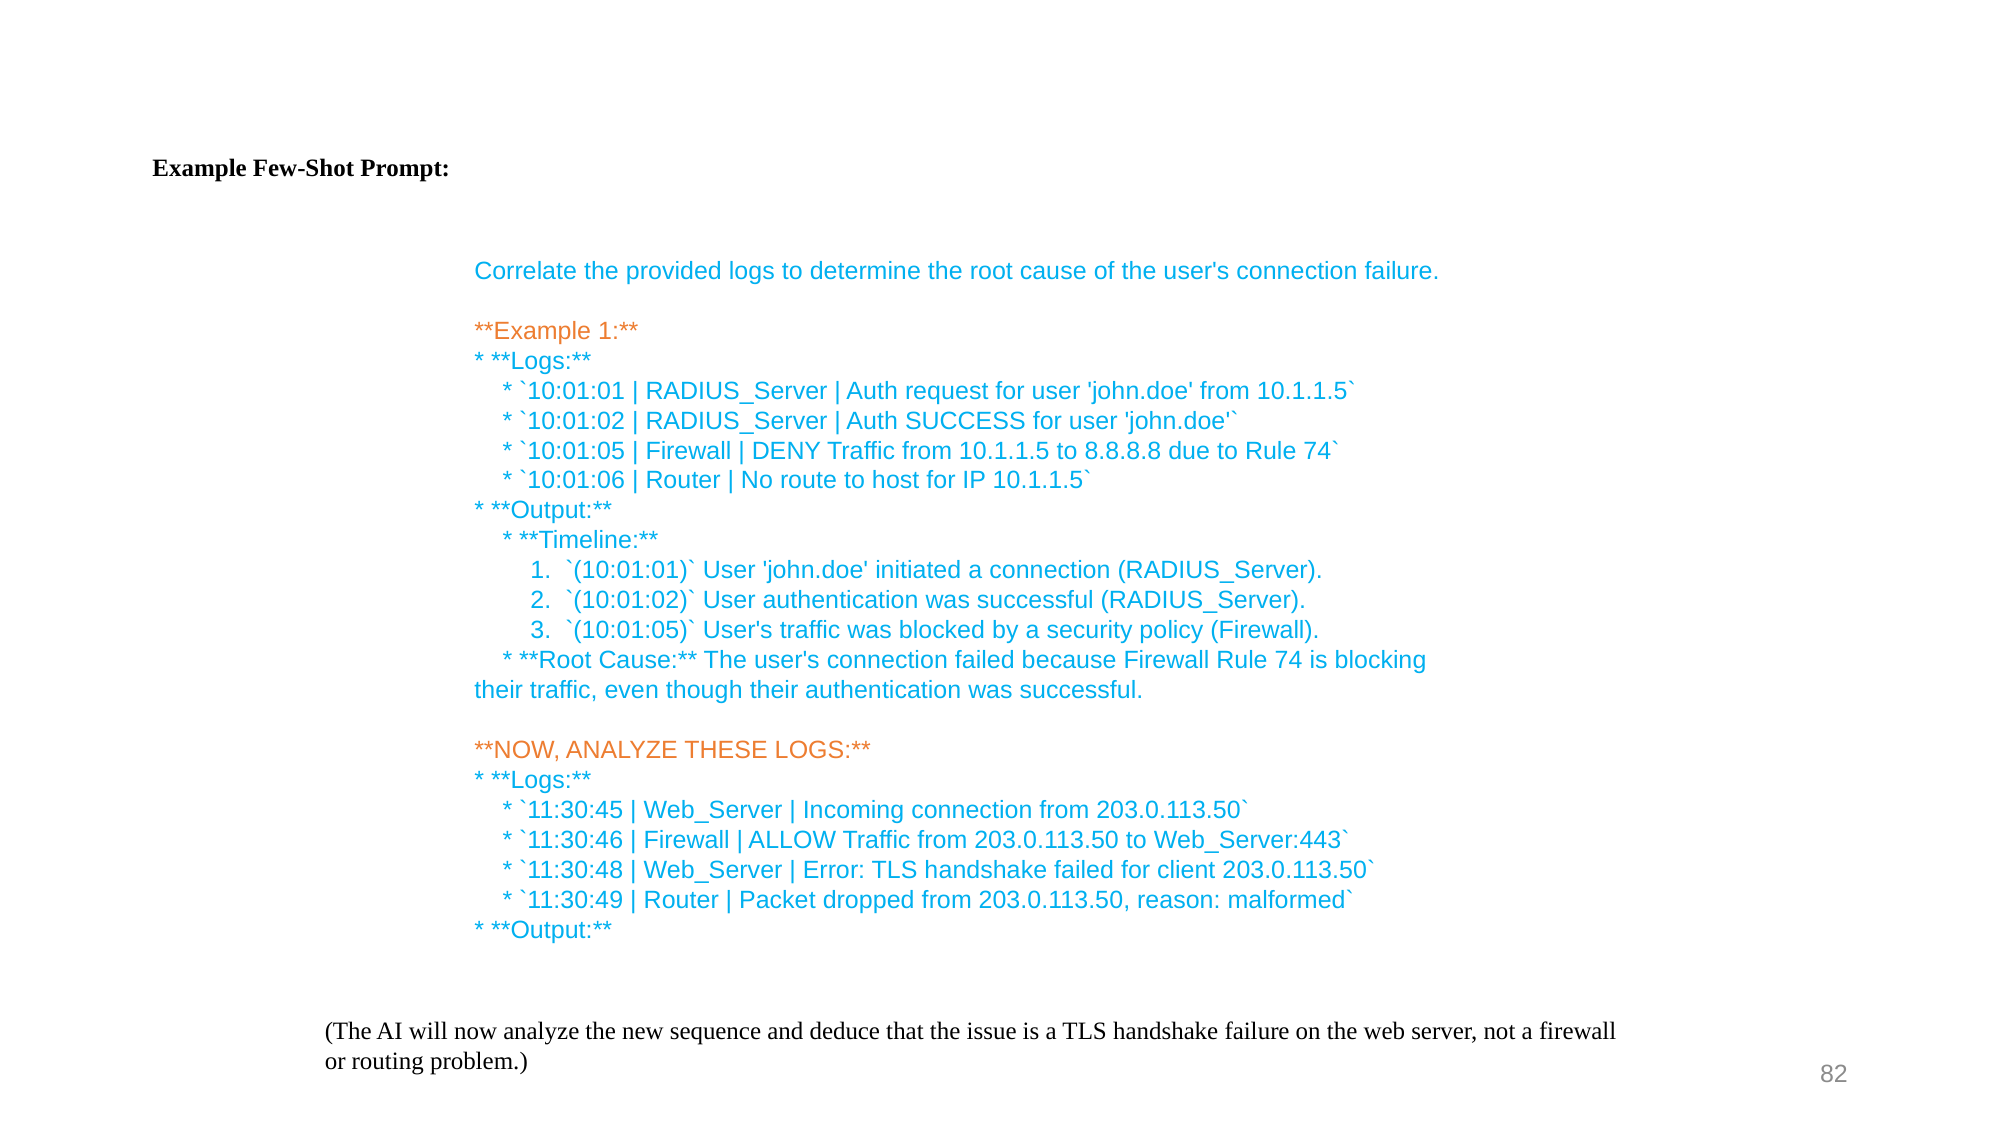

# Example Few-Shot Prompt:
Correlate the provided logs to determine the root cause of the user's connection failure.

**Example 1:**
* **Logs:**
    * `10:01:01 | RADIUS_Server | Auth request for user 'john.doe' from 10.1.1.5`
    * `10:01:02 | RADIUS_Server | Auth SUCCESS for user 'john.doe'`
    * `10:01:05 | Firewall | DENY Traffic from 10.1.1.5 to 8.8.8.8 due to Rule 74`
    * `10:01:06 | Router | No route to host for IP 10.1.1.5`
* **Output:**
    * **Timeline:**
        1.  `(10:01:01)` User 'john.doe' initiated a connection (RADIUS_Server).
        2.  `(10:01:02)` User authentication was successful (RADIUS_Server).
        3.  `(10:01:05)` User's traffic was blocked by a security policy (Firewall).
    * **Root Cause:** The user's connection failed because Firewall Rule 74 is blocking their traffic, even though their authentication was successful.

**NOW, ANALYZE THESE LOGS:**
* **Logs:**
    * `11:30:45 | Web_Server | Incoming connection from 203.0.113.50`
    * `11:30:46 | Firewall | ALLOW Traffic from 203.0.113.50 to Web_Server:443`
    * `11:30:48 | Web_Server | Error: TLS handshake failed for client 203.0.113.50`
    * `11:30:49 | Router | Packet dropped from 203.0.113.50, reason: malformed`
* **Output:**
(The AI will now analyze the new sequence and deduce that the issue is a TLS handshake failure on the web server, not a firewall or routing problem.)
82